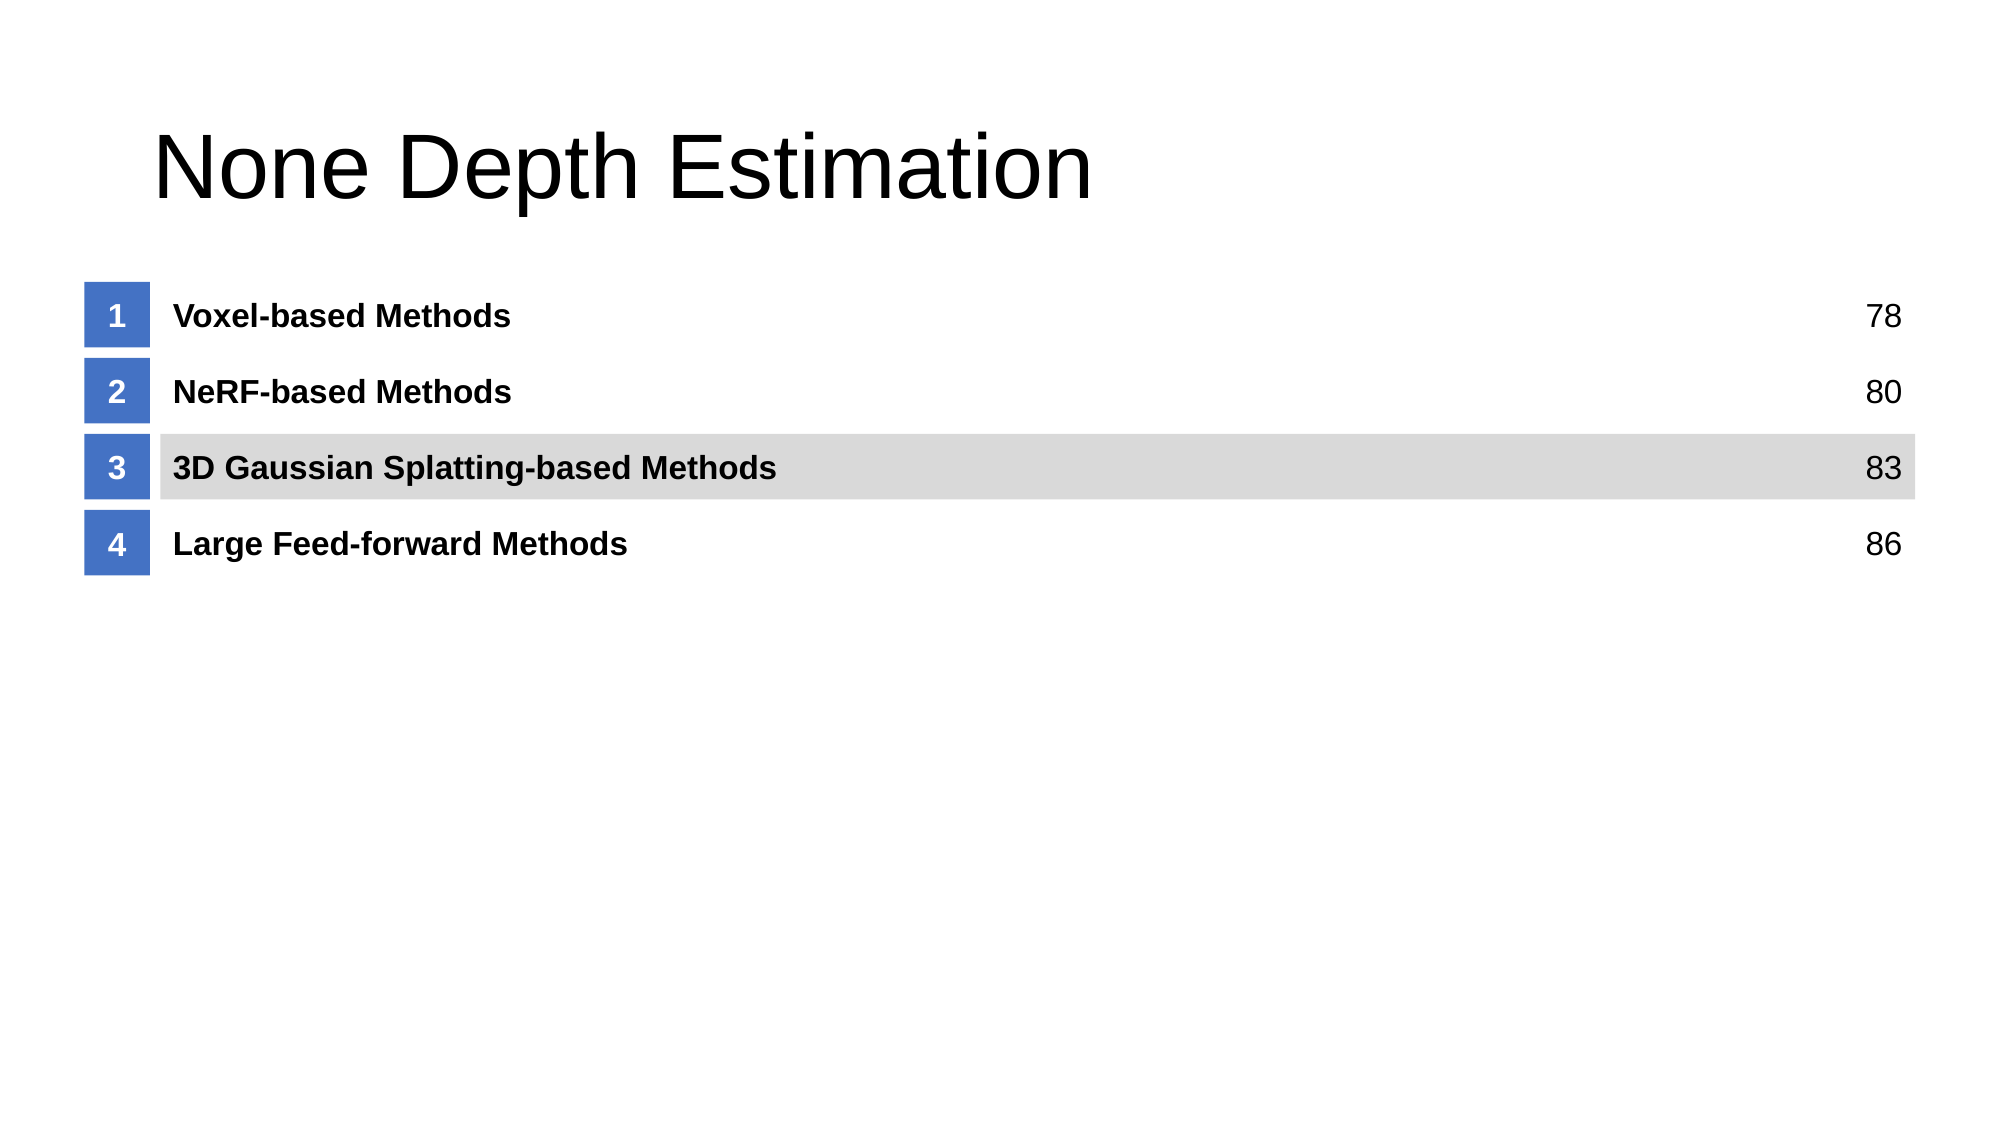

# None Depth Estimation
1
Voxel-based Methods
78
2
NeRF-based Methods
80
3

3D Gaussian Splatting-based Methods
83
4
Large Feed-forward Methods
86